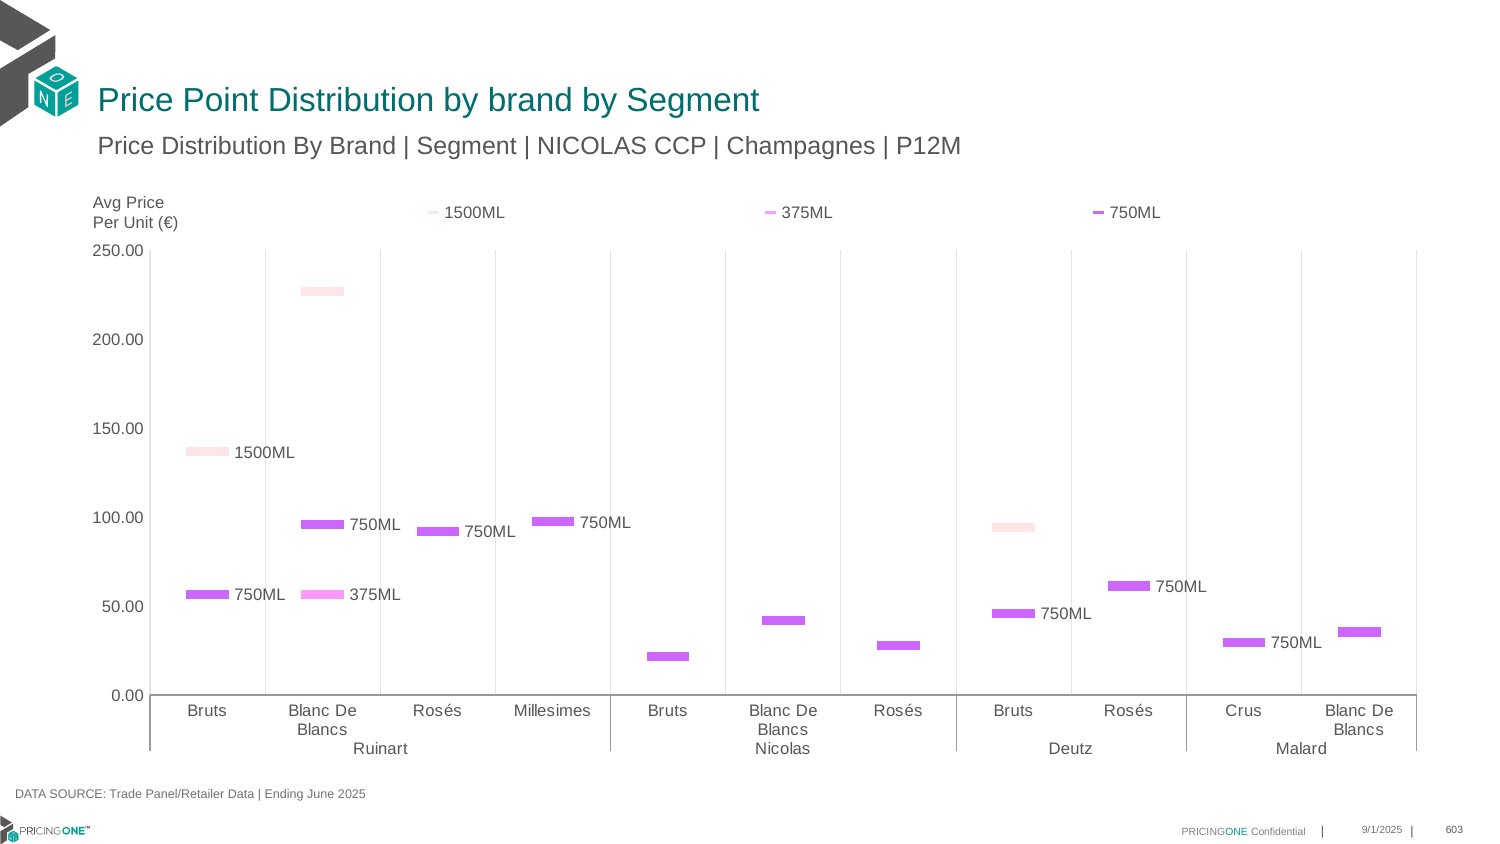

# Price Point Distribution by brand by Segment
Price Distribution By Brand | Segment | NICOLAS CCP | Champagnes | P12M

### Chart

| Category | 1500ML | 375ML | 750ML |
|---|---|---|---|
| Bruts | 136.7216 | None | 56.4459 |
| Blanc De Blancs | 226.6571 | 56.5761 | 95.8428 |
| Rosés | None | None | 91.8606 |
| Millesimes | None | None | 97.39 |
| Bruts | None | None | 21.764 |
| Blanc De Blancs | None | None | 41.9118 |
| Rosés | None | None | 27.6852 |
| Bruts | 94.2854 | None | 45.9602 |
| Rosés | None | None | 61.3136 |
| Crus | None | None | 29.4651 |
| Blanc De Blancs | None | None | 35.3634 |
Avg Price
Per Unit (€)
DATA SOURCE: Trade Panel/Retailer Data | Ending June 2025
9/1/2025
603